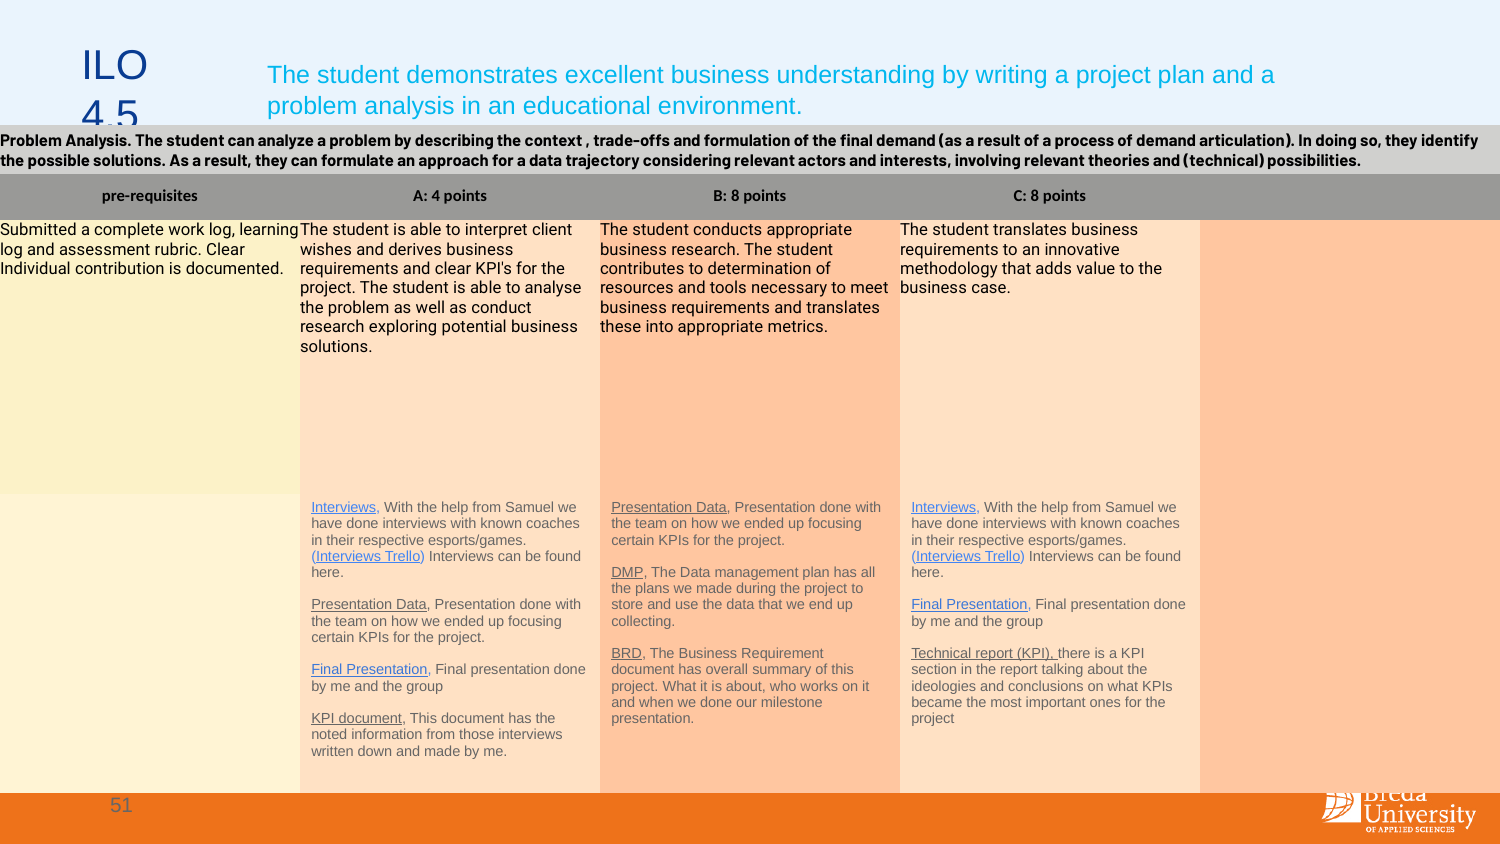

The student demonstrates excellent business understanding by writing a project plan and a problem analysis in an educational environment.
# ILO 4.5
| Problem Analysis. The student can analyze a problem by describing the context , trade-offs and formulation of the final demand (as a result of a process of demand articulation). In doing so, they identify the possible solutions. As a result, they can formulate an approach for a data trajectory considering relevant actors and interests, involving relevant theories and (technical) possibilities. |  |  |  |  |
| --- | --- | --- | --- | --- |
| pre-requisites | A: 4 points | B: 8 points | C: 8 points |  |
| Submitted a complete work log, learning log and assessment rubric. Clear Individual contribution is documented. | The student is able to interpret client wishes and derives business requirements and clear KPI's for the project. The student is able to analyse the problem as well as conduct research exploring potential business solutions. | The student conducts appropriate business research. The student contributes to determination of resources and tools necessary to meet business requirements and translates these into appropriate metrics. | The student translates business requirements to an innovative methodology that adds value to the business case. |  |
|  | Interviews, With the help from Samuel we have done interviews with known coaches in their respective esports/games. (Interviews Trello) Interviews can be found here. Presentation Data, Presentation done with the team on how we ended up focusing certain KPIs for the project. Final Presentation, Final presentation done by me and the group KPI document, This document has the noted information from those interviews written down and made by me. | Presentation Data, Presentation done with the team on how we ended up focusing certain KPIs for the project. DMP, The Data management plan has all the plans we made during the project to store and use the data that we end up collecting. BRD, The Business Requirement document has overall summary of this project. What it is about, who works on it and when we done our milestone presentation. | Interviews, With the help from Samuel we have done interviews with known coaches in their respective esports/games. (Interviews Trello) Interviews can be found here. Final Presentation, Final presentation done by me and the group Technical report (KPI), there is a KPI section in the report talking about the ideologies and conclusions on what KPIs became the most important ones for the project |  |

51